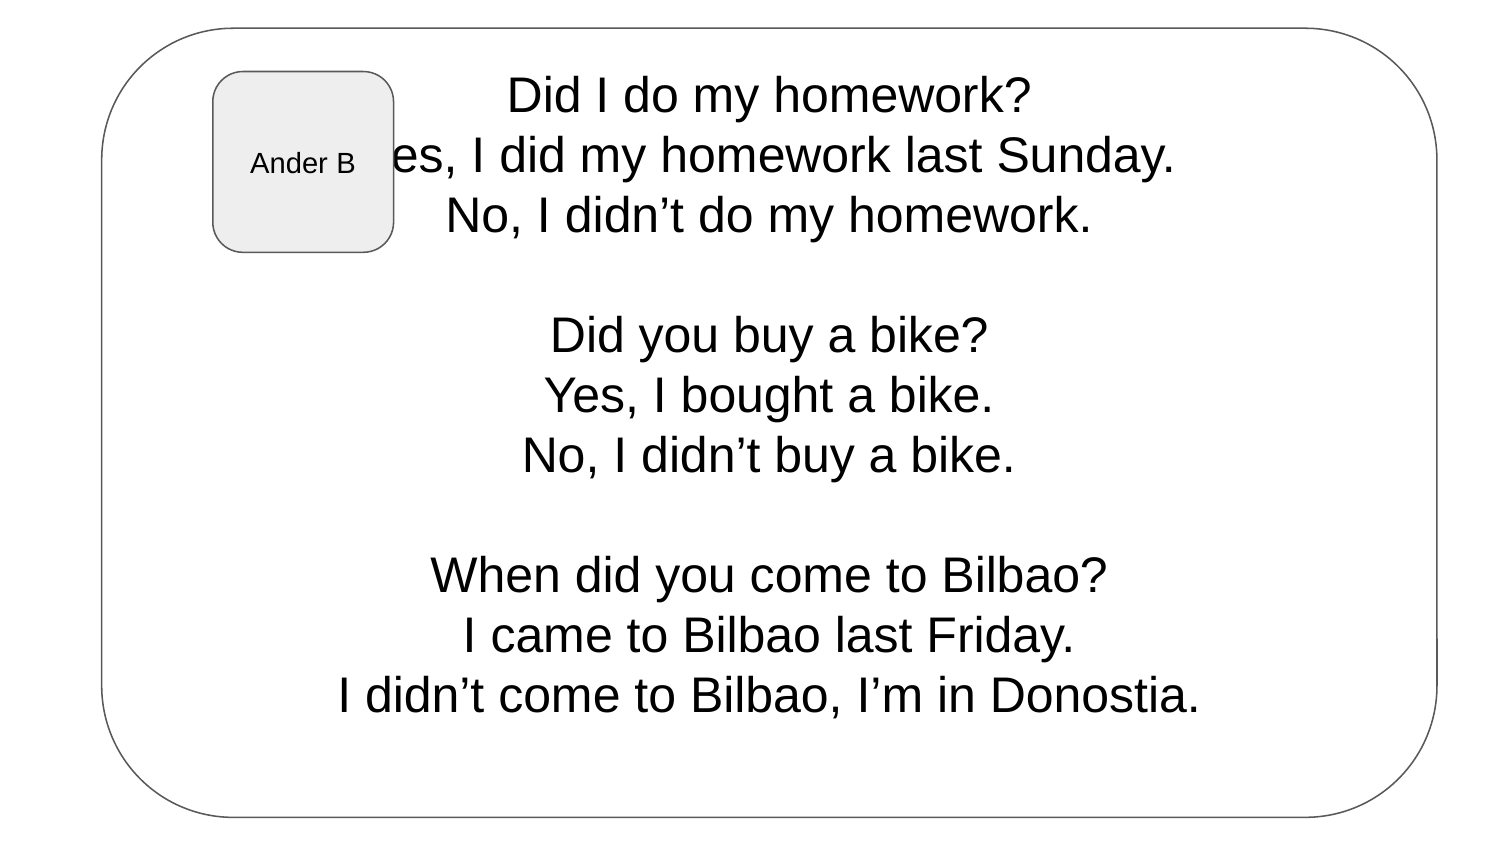

Did I do my homework?
Yes, I did my homework last Sunday.
No, I didn’t do my homework.

Did you buy a bike?
Yes, I bought a bike.
No, I didn’t buy a bike.

When did you come to Bilbao?
I came to Bilbao last Friday.
I didn’t come to Bilbao, I’m in Donostia.

Ander B